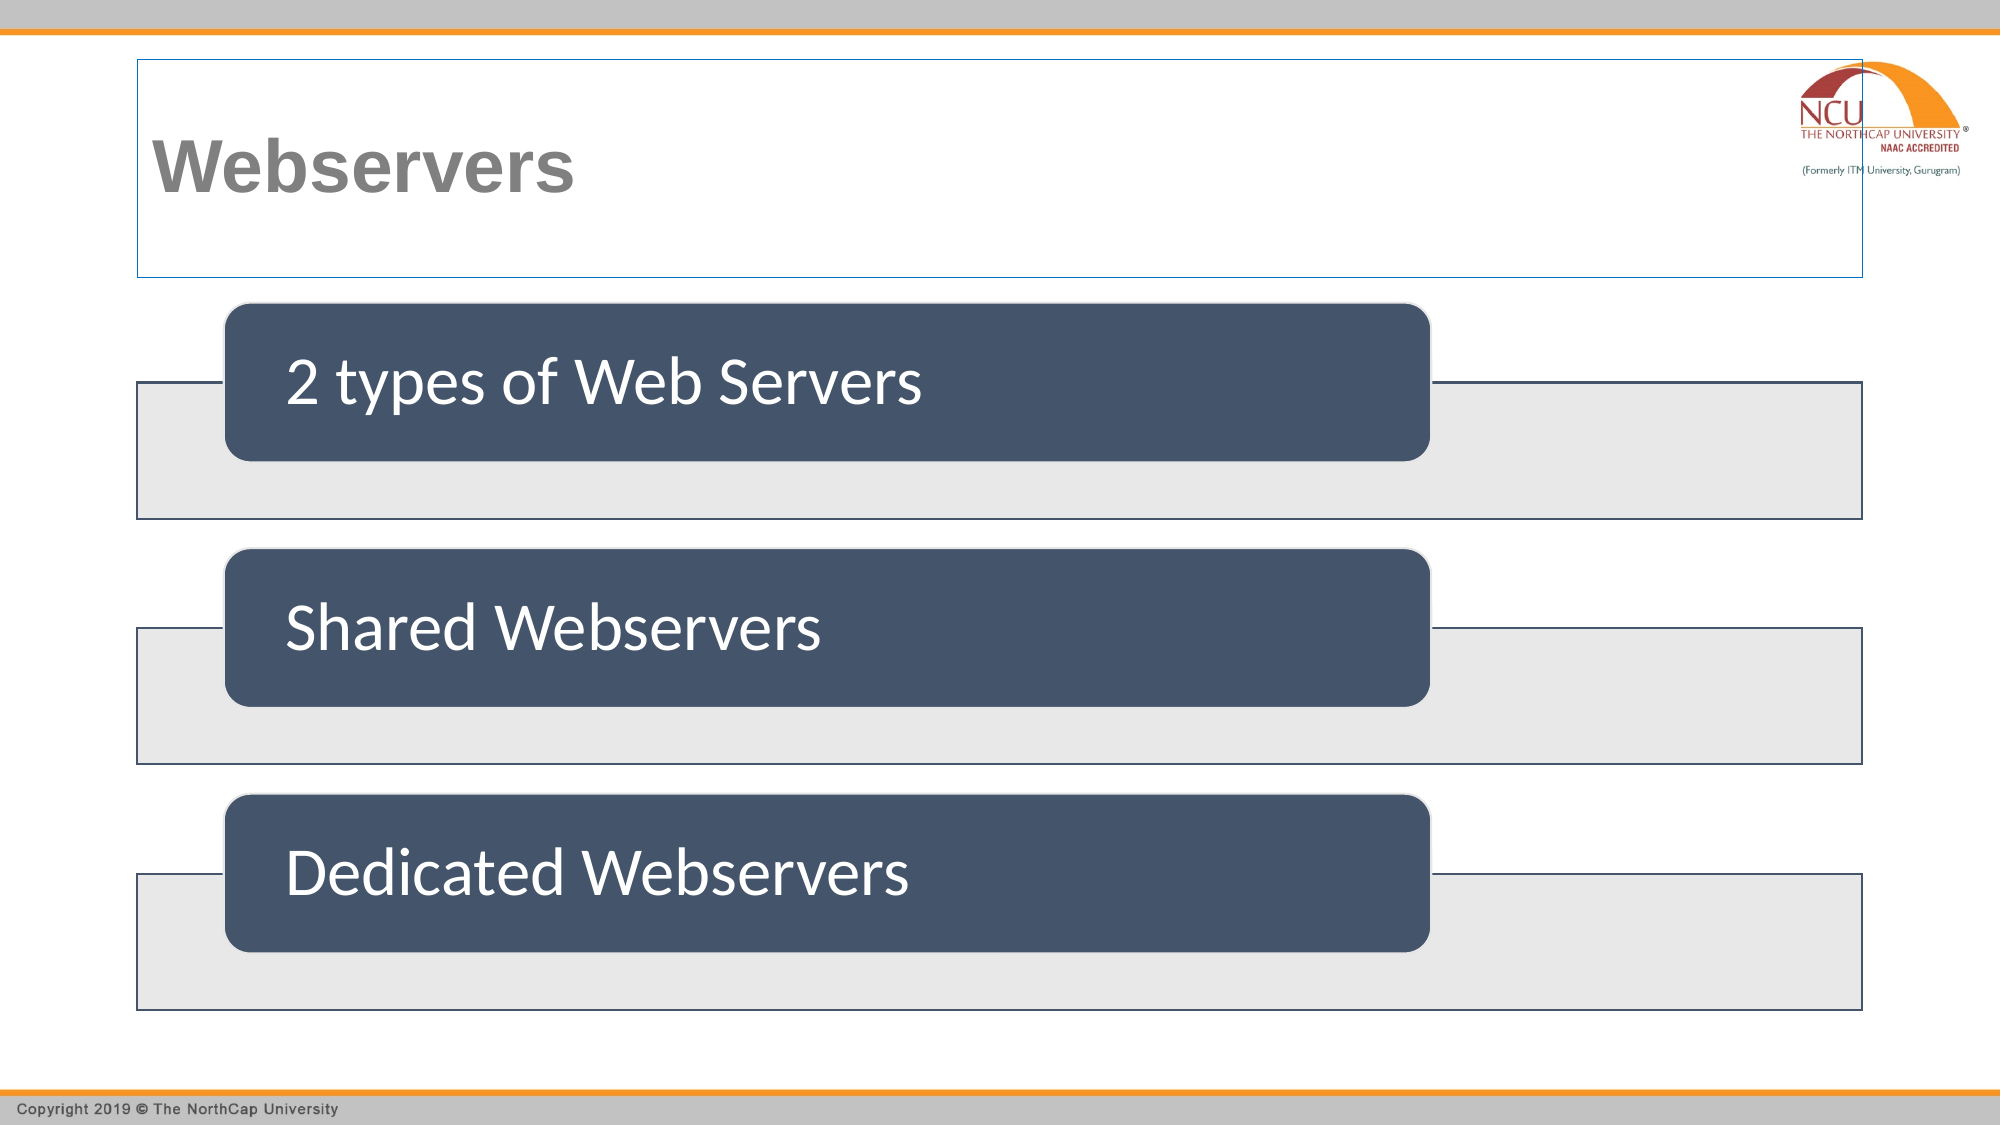

# Webservers
2 types of Web Servers
Shared Webservers
Dedicated Webservers